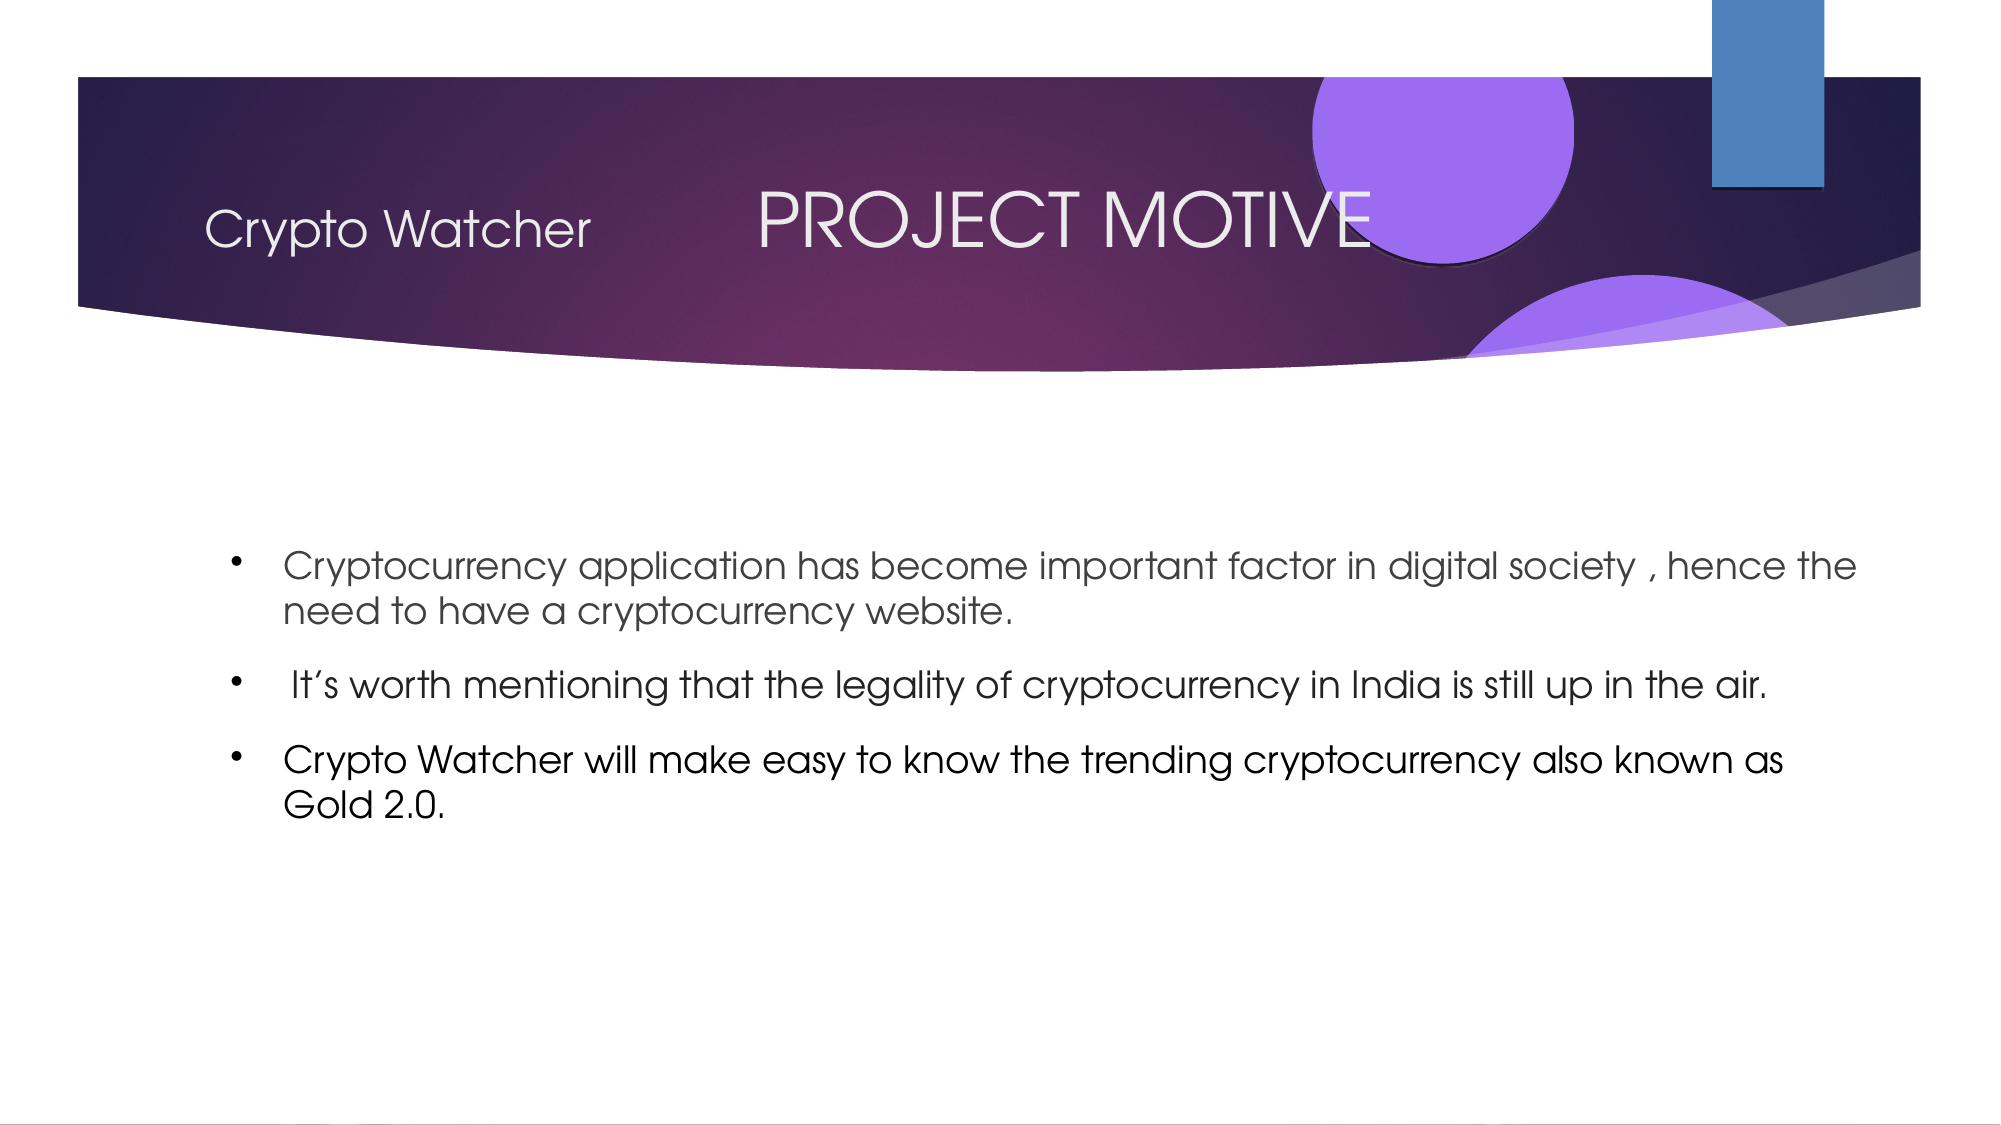

Crypto Watcher            PROJECT MOTIVE

Cryptocurrency application has become important factor in digital society , hence the need to have a cryptocurrency website.
 It’s worth mentioning that the legality of cryptocurrency in India is still up in the air.
Crypto Watcher will make easy to know the trending cryptocurrency also known as Gold 2.0.